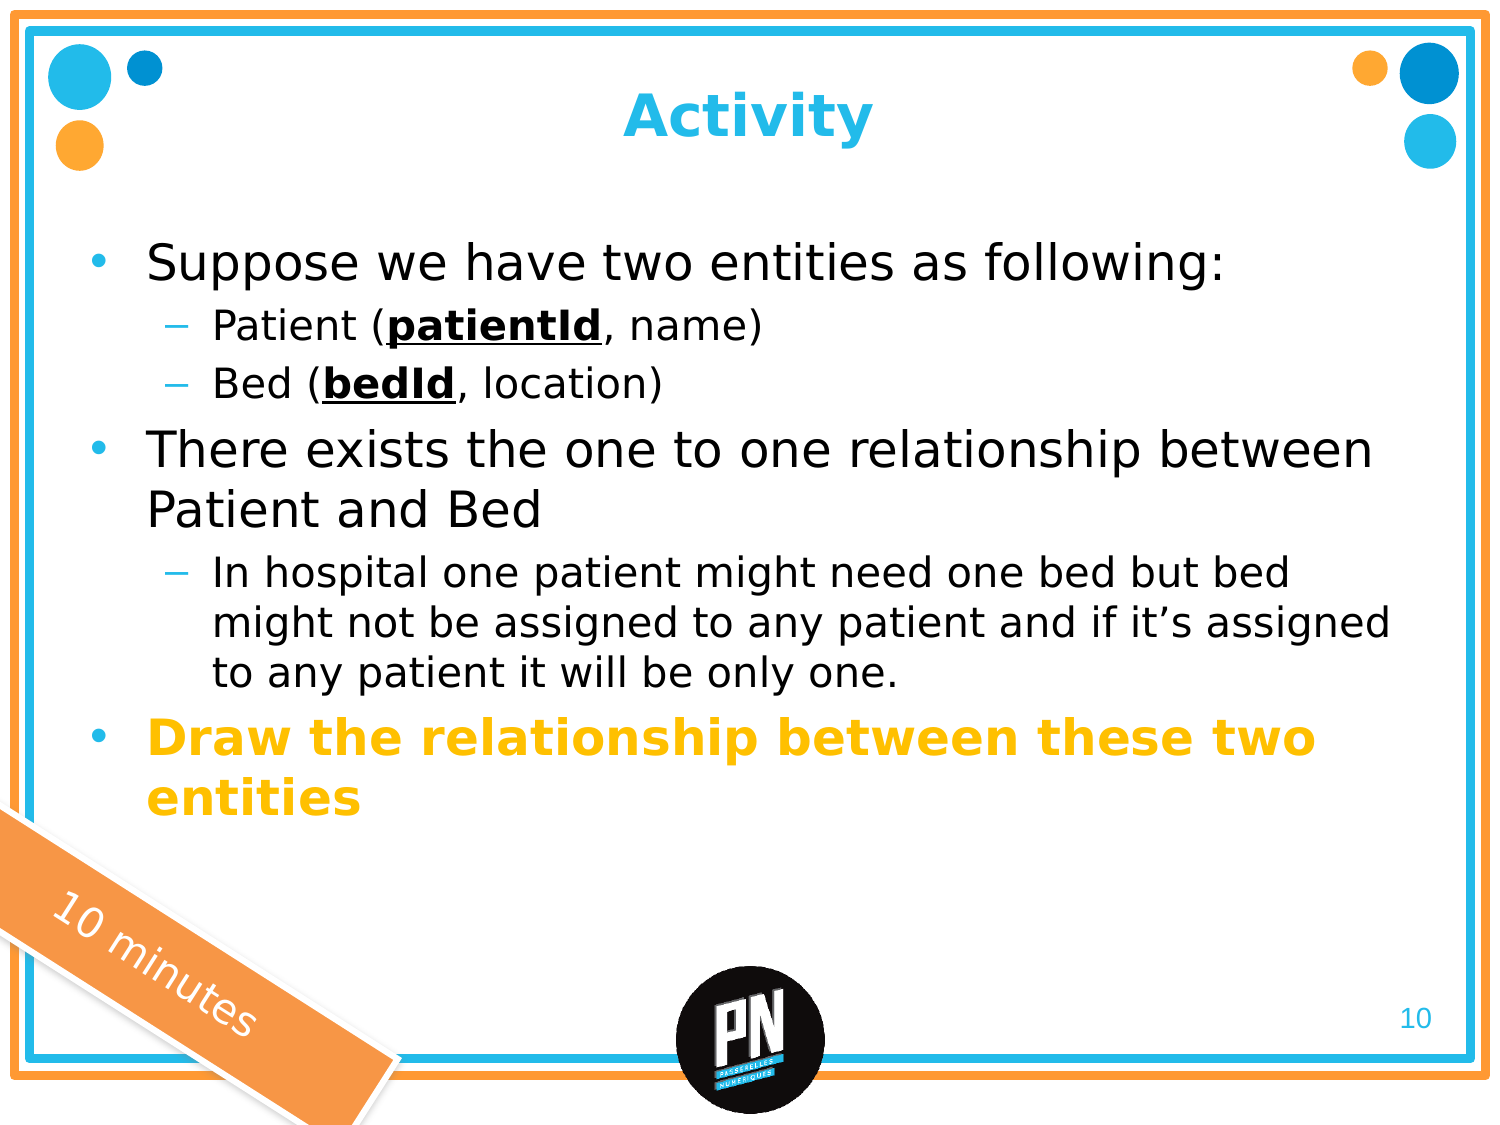

# Activity
Suppose we have two entities as following:
Patient (patientId, name)
Bed (bedId, location)
There exists the one to one relationship between Patient and Bed
In hospital one patient might need one bed but bed might not be assigned to any patient and if it’s assigned to any patient it will be only one.
Draw the relationship between these two entities
10 minutes